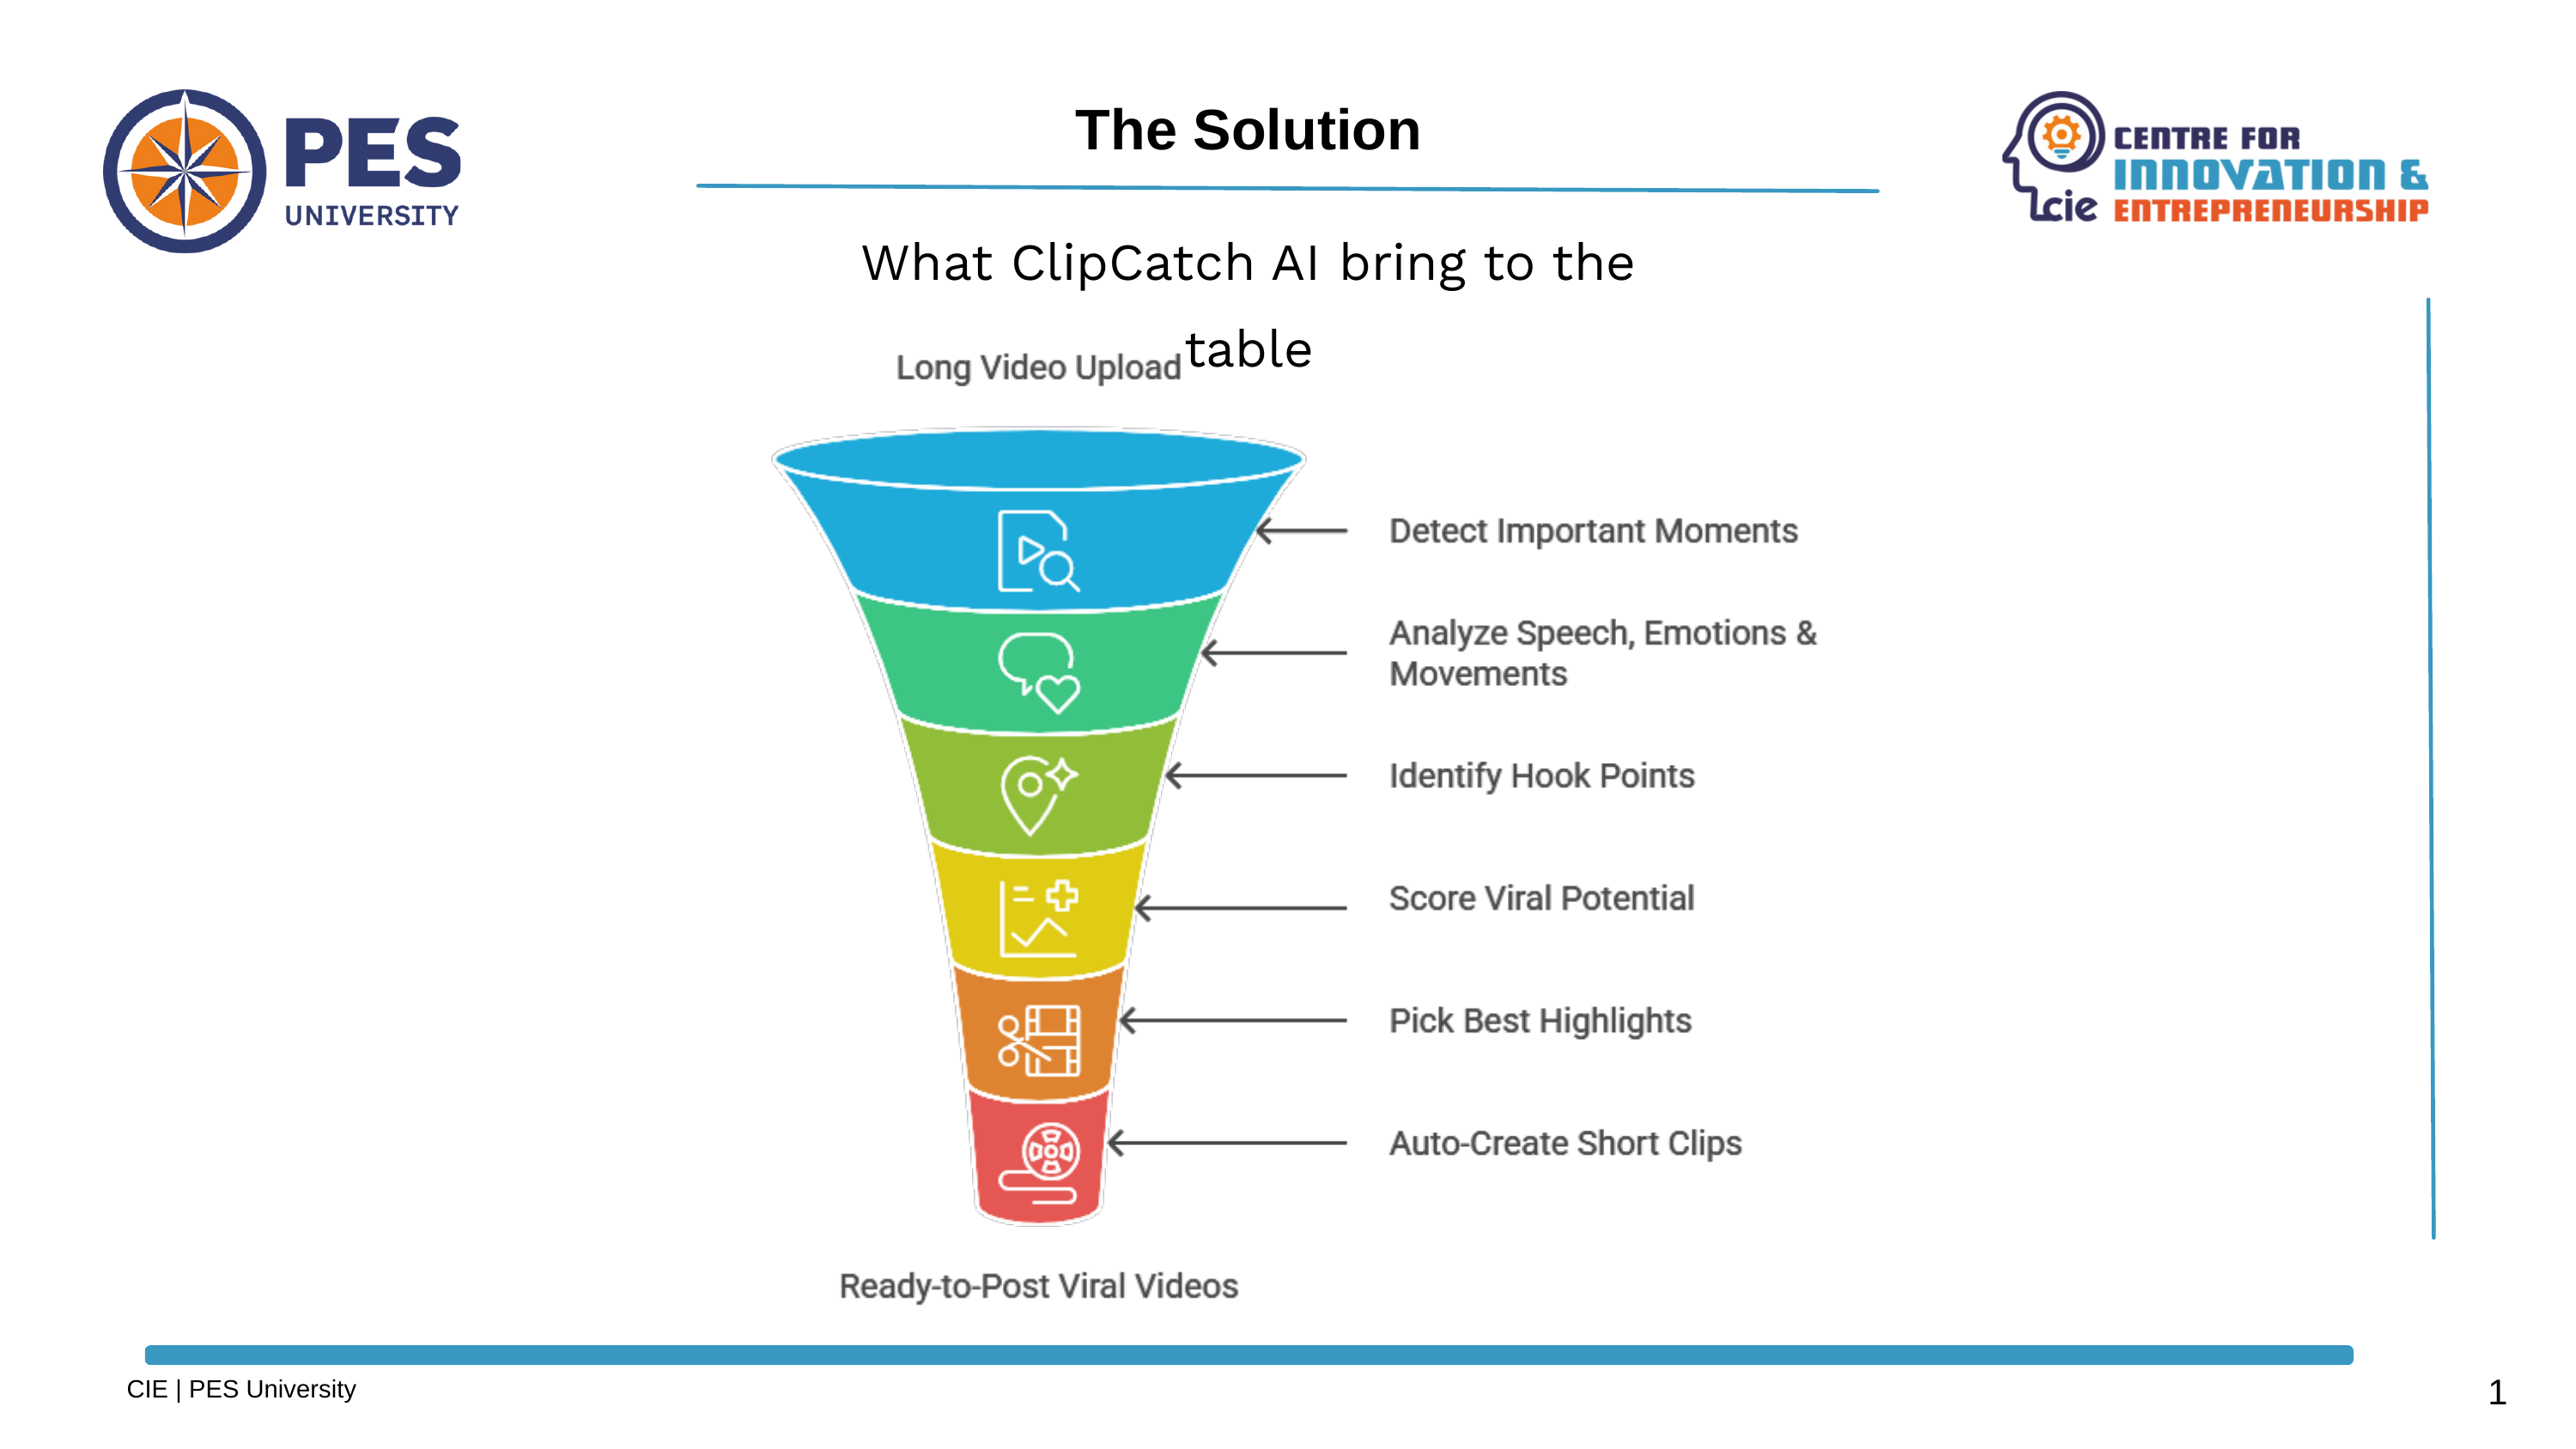

The Solution

What ClipCatch AI bring to the table

1

CIE | PES University